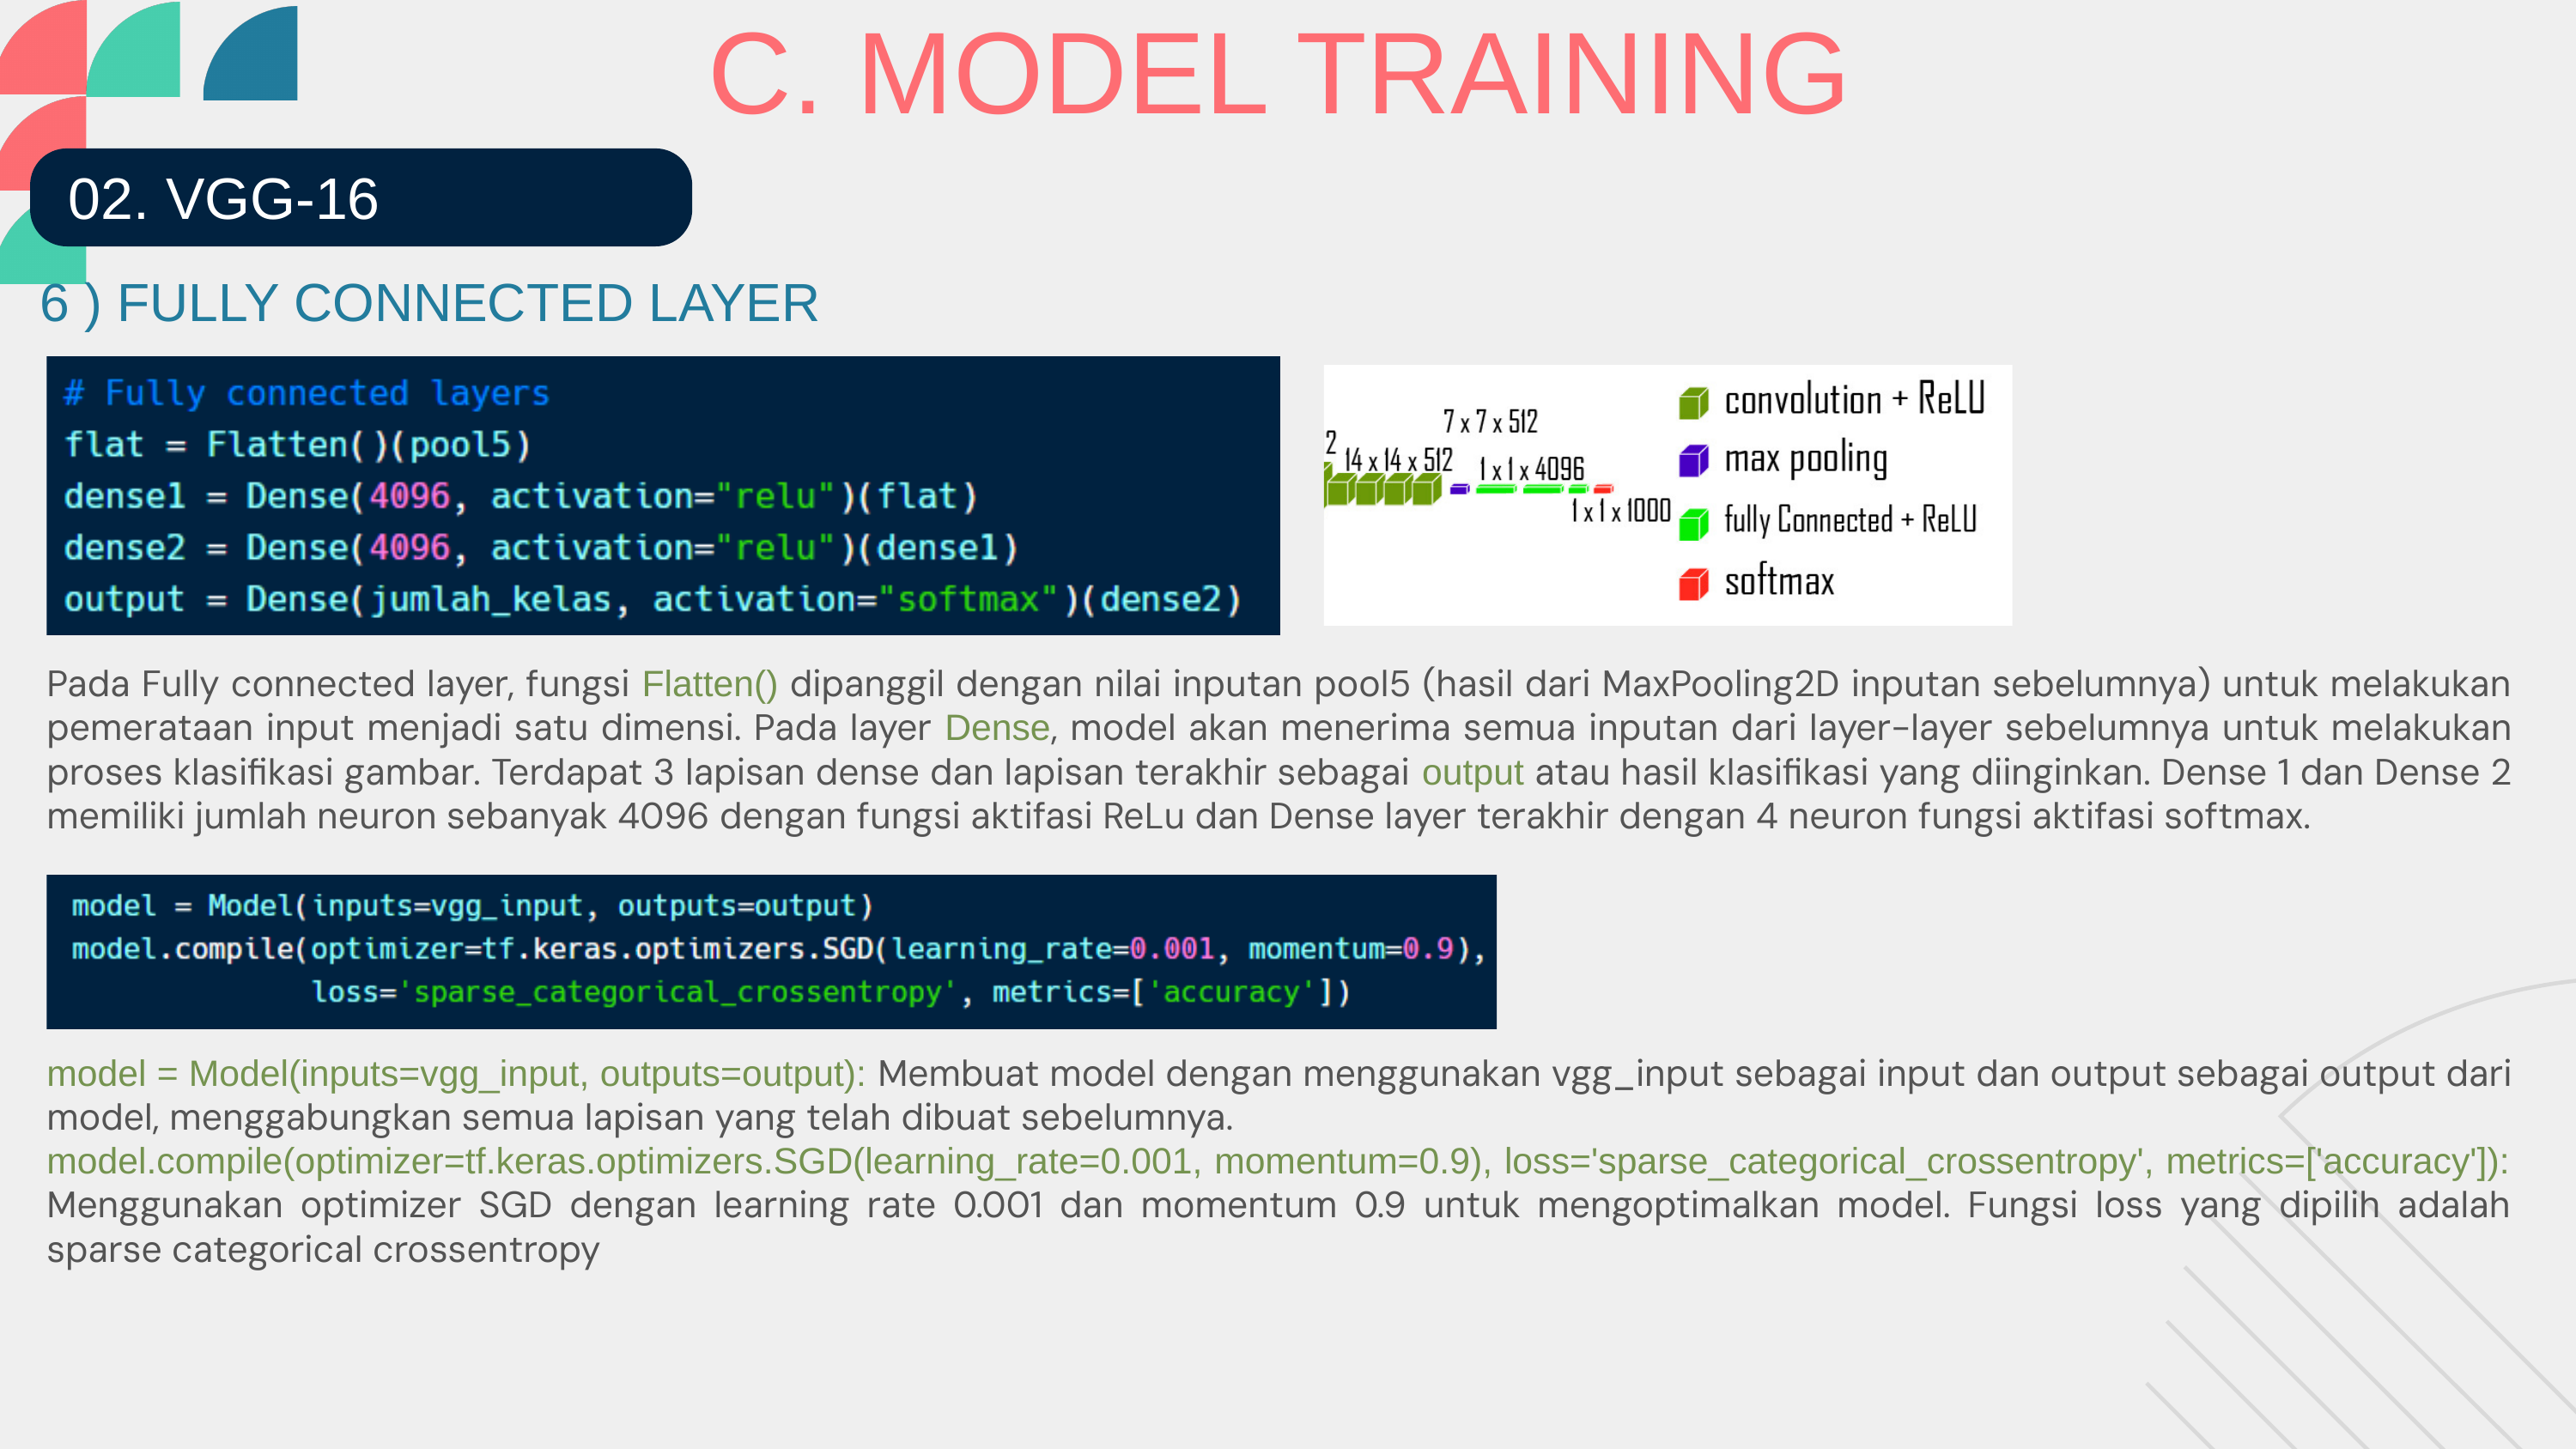

C. MODEL TRAINING

02. VGG-16

6 ) FULLY CONNECTED LAYER

Pada Fully connected layer, fungsi Flatten() dipanggil dengan nilai inputan pool5 (hasil dari MaxPooling2D inputan sebelumnya) untuk melakukan pemerataan input menjadi satu dimensi. Pada layer Dense, model akan menerima semua inputan dari layer-layer sebelumnya untuk melakukan proses klasifikasi gambar. Terdapat 3 lapisan dense dan lapisan terakhir sebagai output atau hasil klasifikasi yang diinginkan. Dense 1 dan Dense 2 memiliki jumlah neuron sebanyak 4096 dengan fungsi aktifasi ReLu dan Dense layer terakhir dengan 4 neuron fungsi aktifasi softmax.

model = Model(inputs=vgg_input, outputs=output): Membuat model dengan menggunakan vgg_input sebagai input dan output sebagai output dari model, menggabungkan semua lapisan yang telah dibuat sebelumnya.
model.compile(optimizer=tf.keras.optimizers.SGD(learning_rate=0.001, momentum=0.9), loss='sparse_categorical_crossentropy', metrics=['accuracy']): Menggunakan optimizer SGD dengan learning rate 0.001 dan momentum 0.9 untuk mengoptimalkan model. Fungsi loss yang dipilih adalah sparse categorical crossentropy